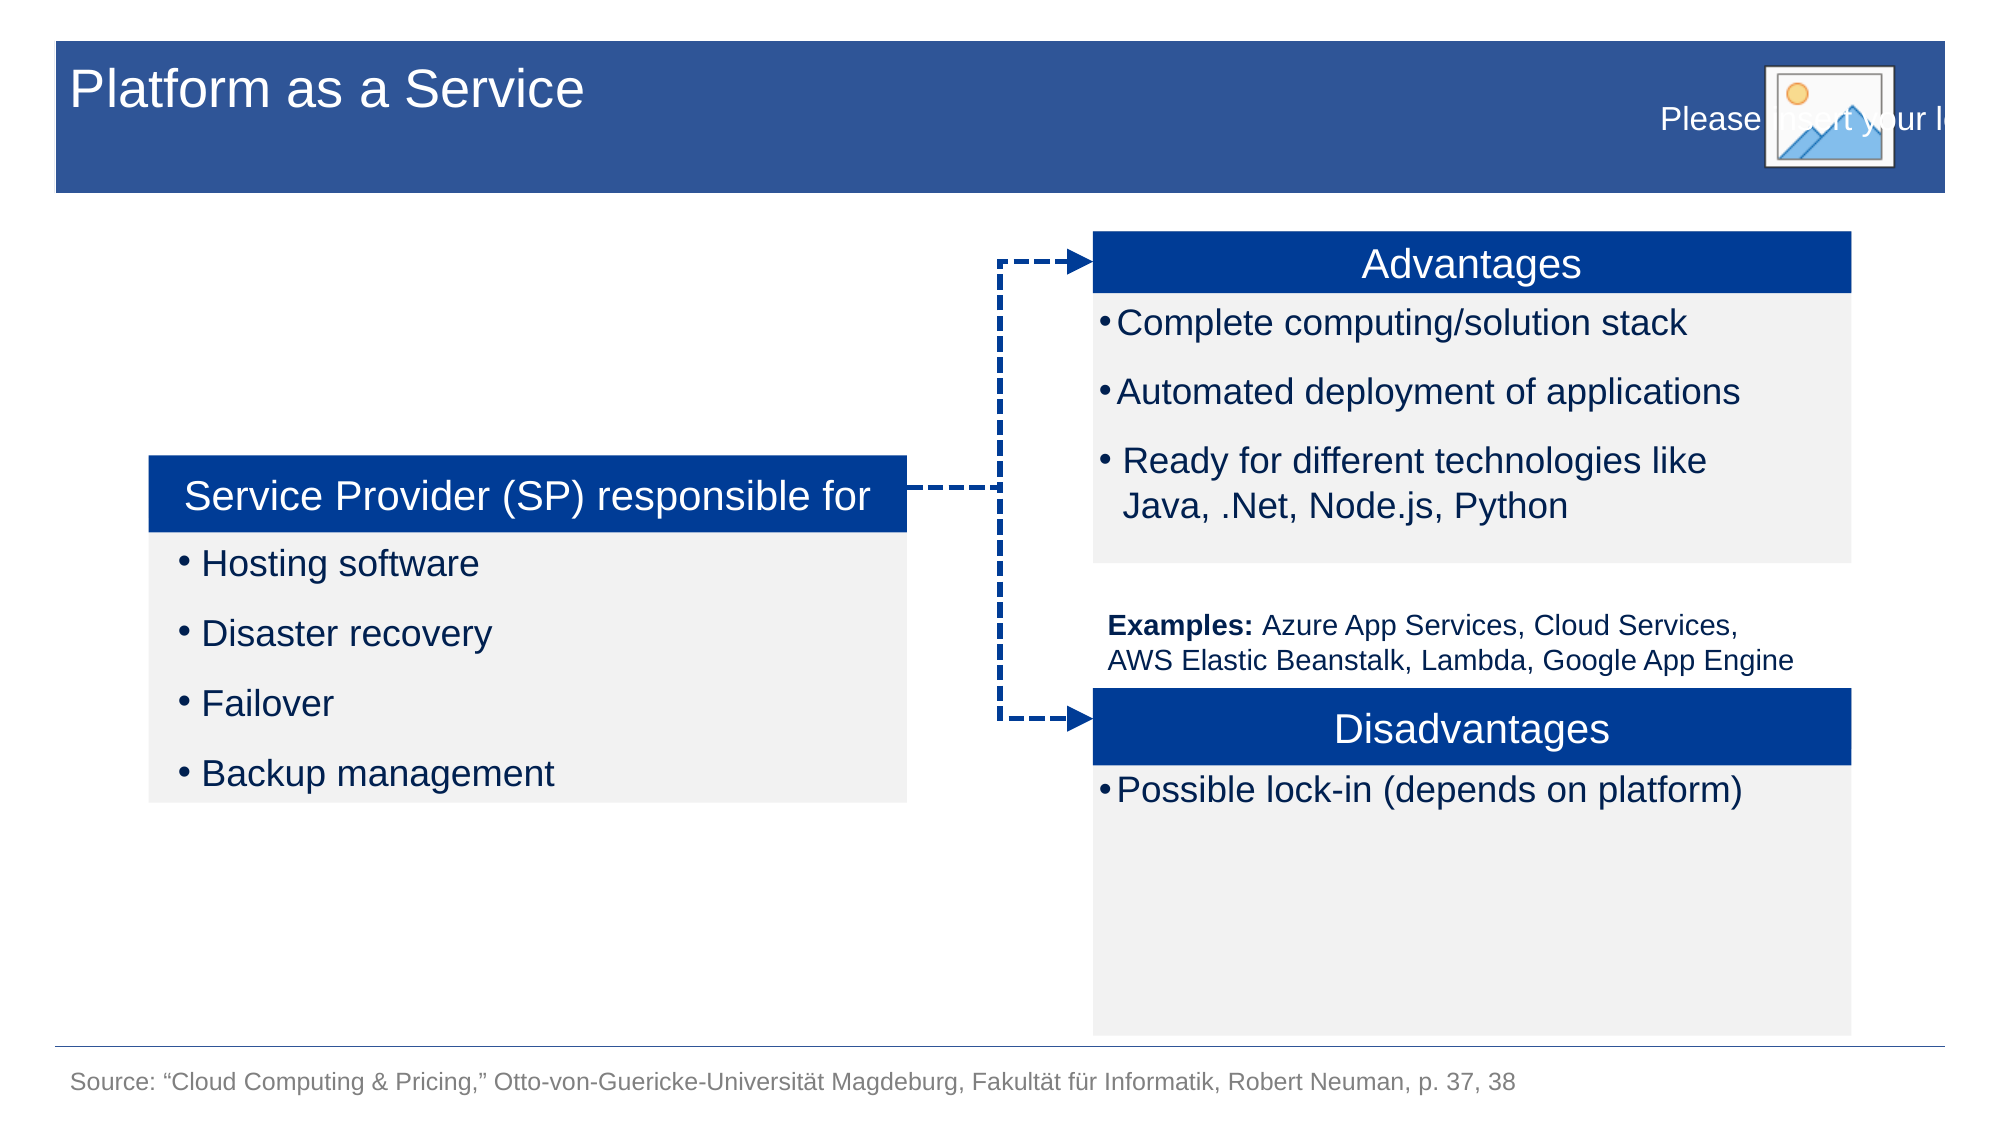

# Platform as a Service

Advantages
Complete computing/solution stack
Automated deployment of applications
Ready for different technologies like Java, .Net, Node.js, Python

Service Provider (SP) responsible for

Hosting software
Disaster recovery
Failover
Backup management

Examples: Azure App Services, Cloud Services,
AWS Elastic Beanstalk, Lambda, Google App Engine
Disadvantages
Possible lock-in (depends on platform)

Source: “Cloud Computing & Pricing,” Otto-von-Guericke-Universität Magdeburg, Fakultät für Informatik, Robert Neuman, p. 37, 38